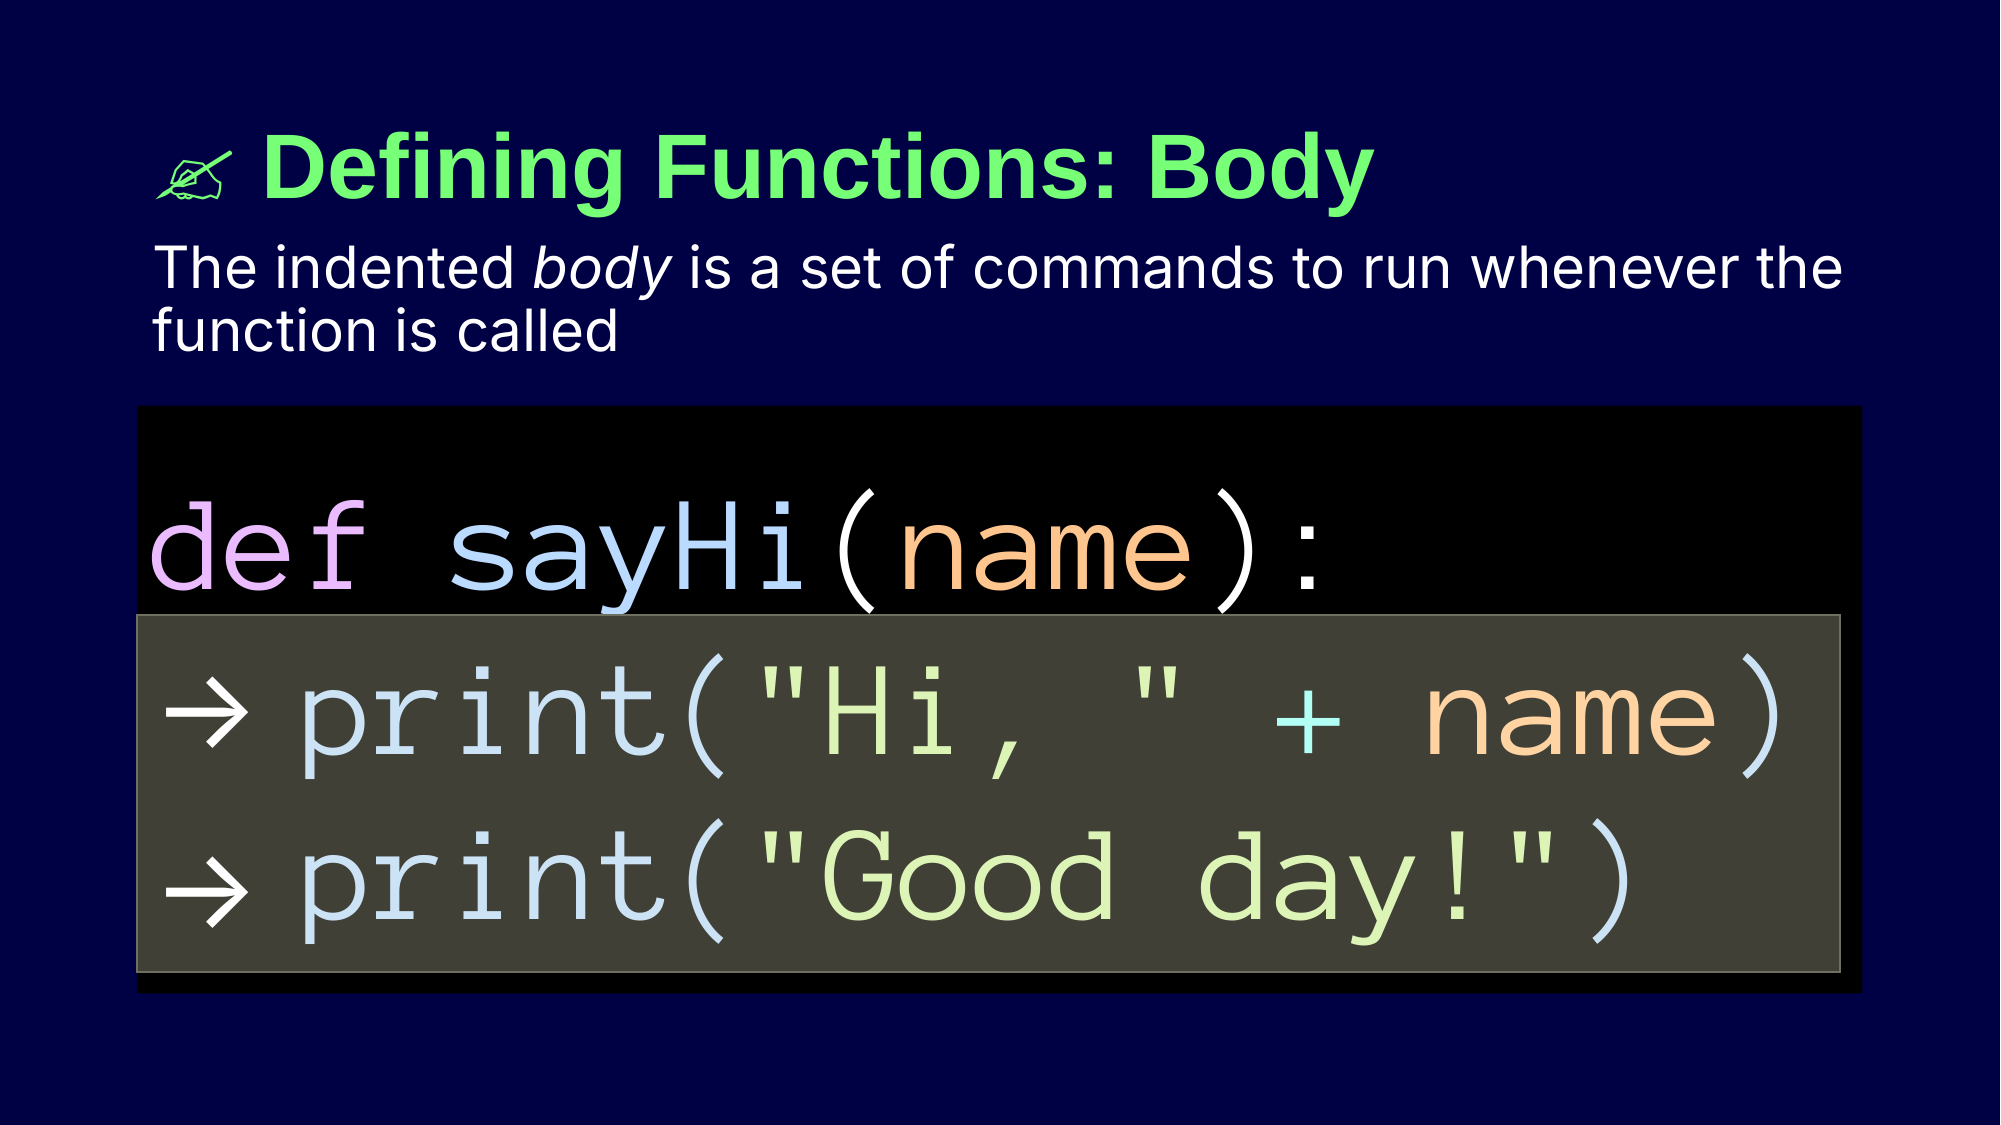

# ✍ Defining Functions: Body
The indented body is a set of commands to run whenever the function is called

def sayHi(name):
  print("Hi, " + name)
  print("Good day!")
->

->